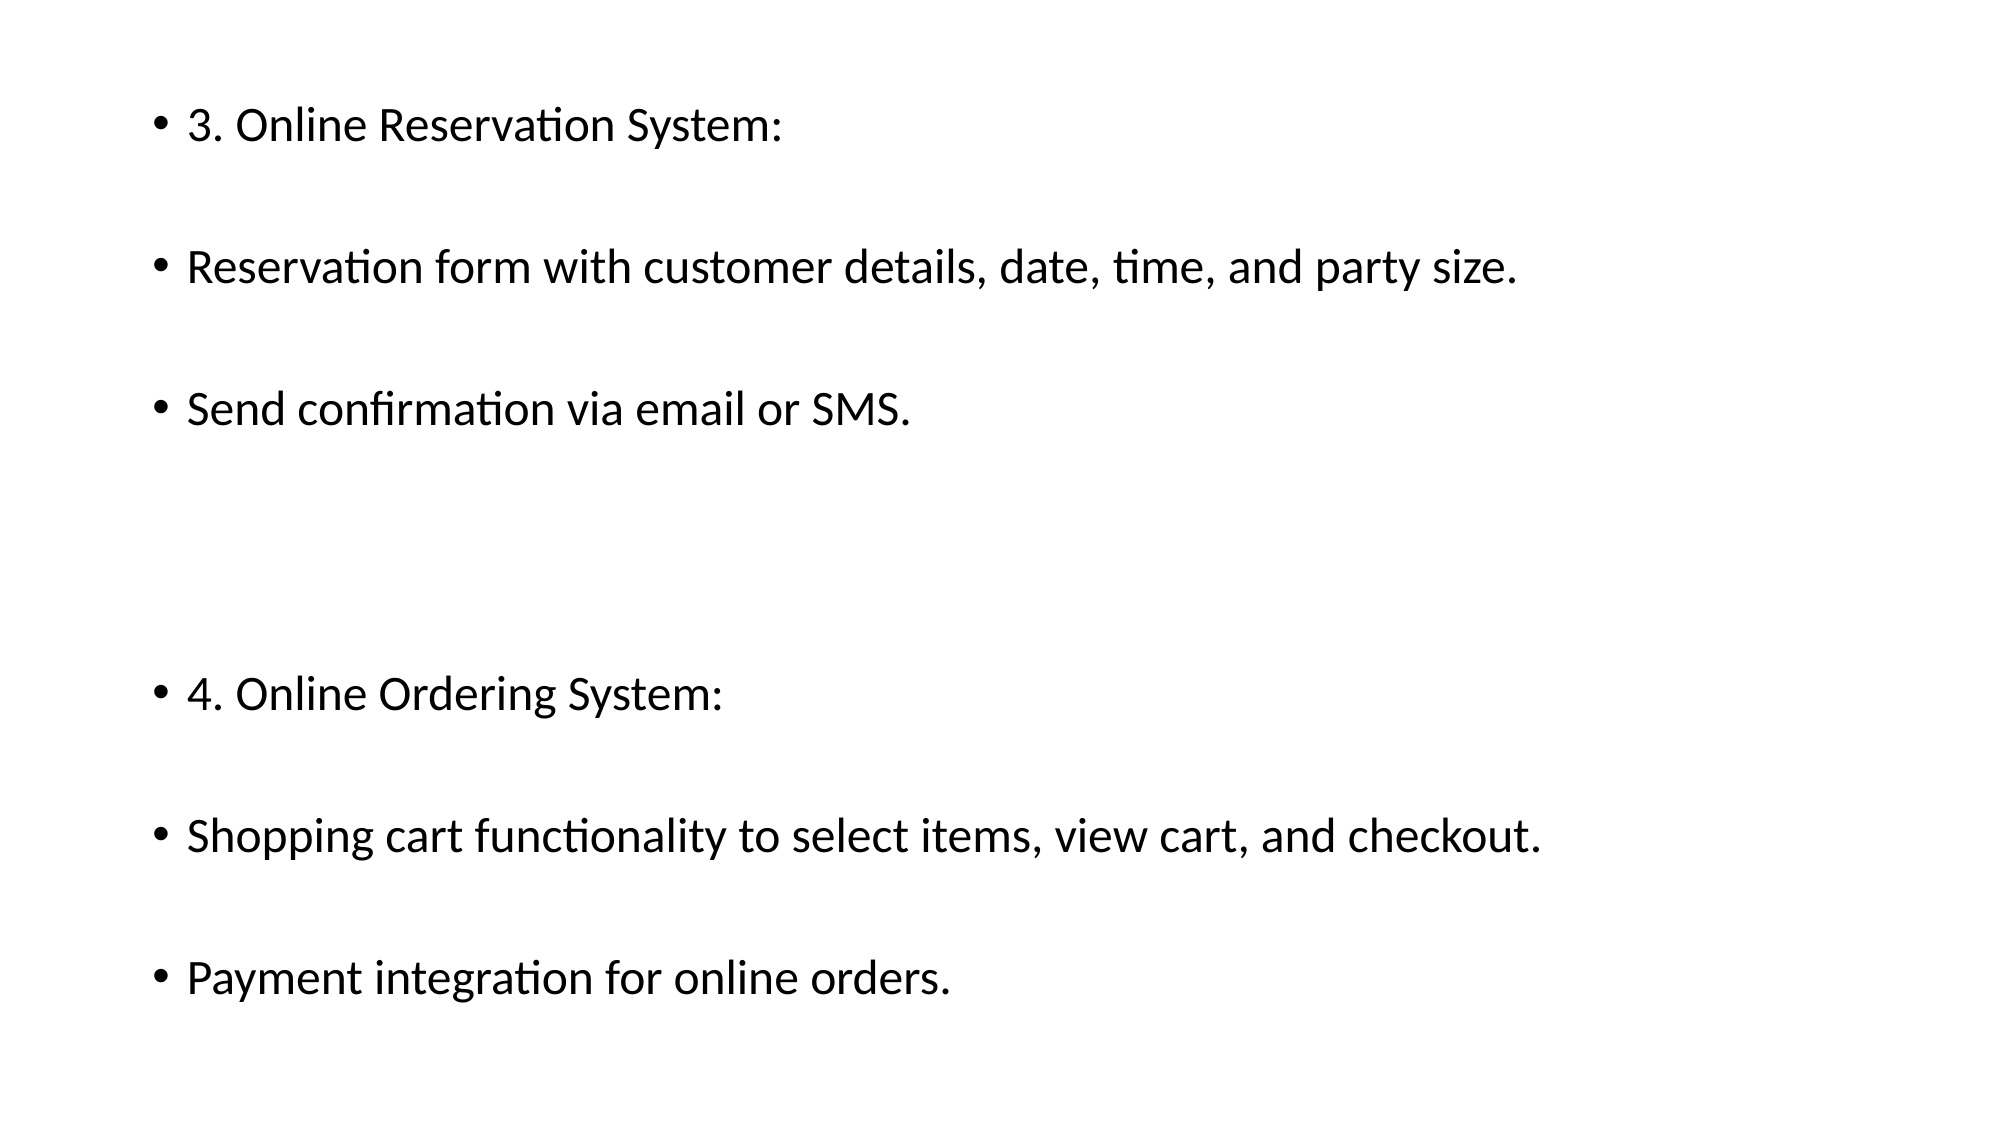

3. Online Reservation System:

Reservation form with customer details, date, time, and party size.

Send confirmation via email or SMS.

4. Online Ordering System:

Shopping cart functionality to select items, view cart, and checkout.

Payment integration for online orders.